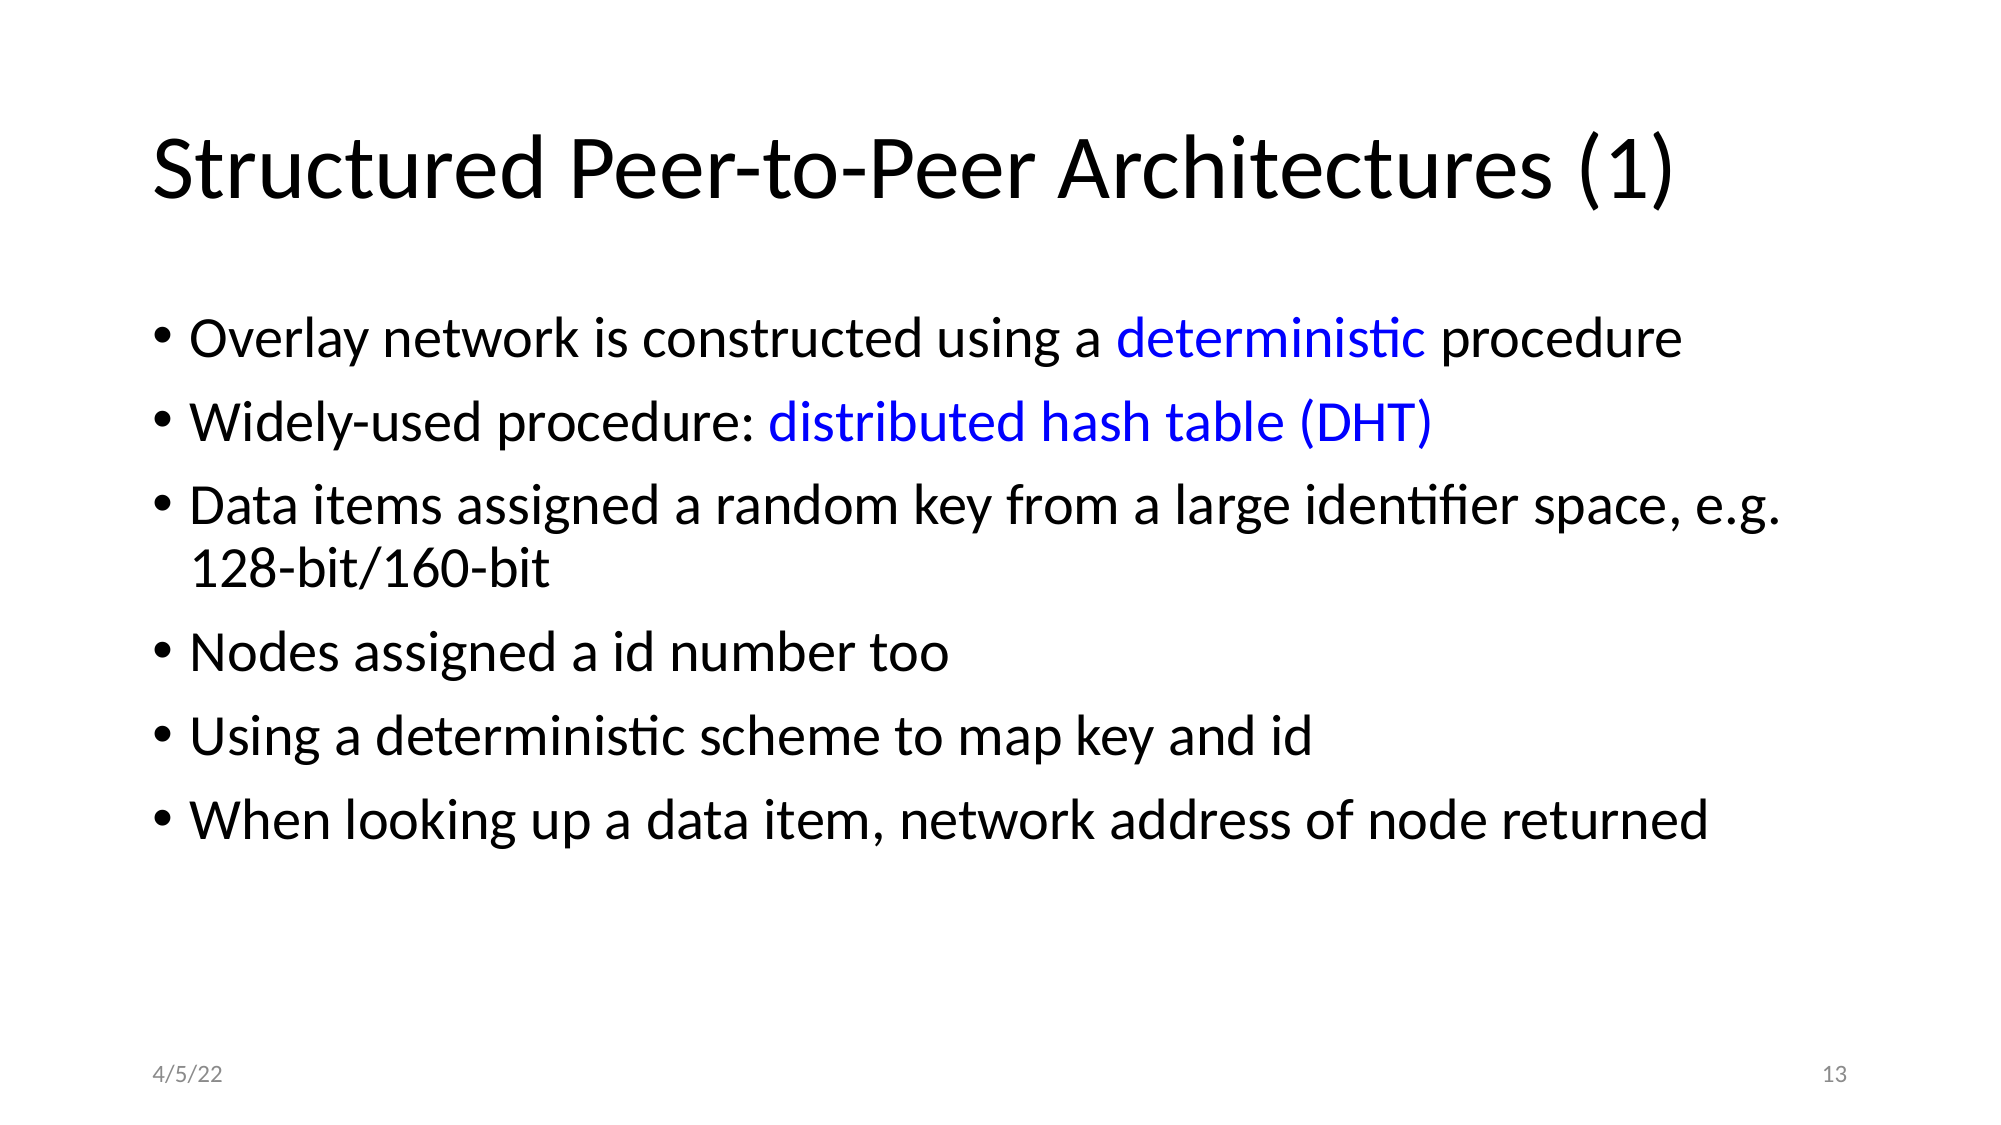

# Structured Peer-to-Peer Architectures (1)
Overlay network is constructed using a deterministic procedure
Widely-used procedure: distributed hash table (DHT)
Data items assigned a random key from a large identifier space, e.g. 128-bit/160-bit
Nodes assigned a id number too
Using a deterministic scheme to map key and id
When looking up a data item, network address of node returned
4/5/22
13